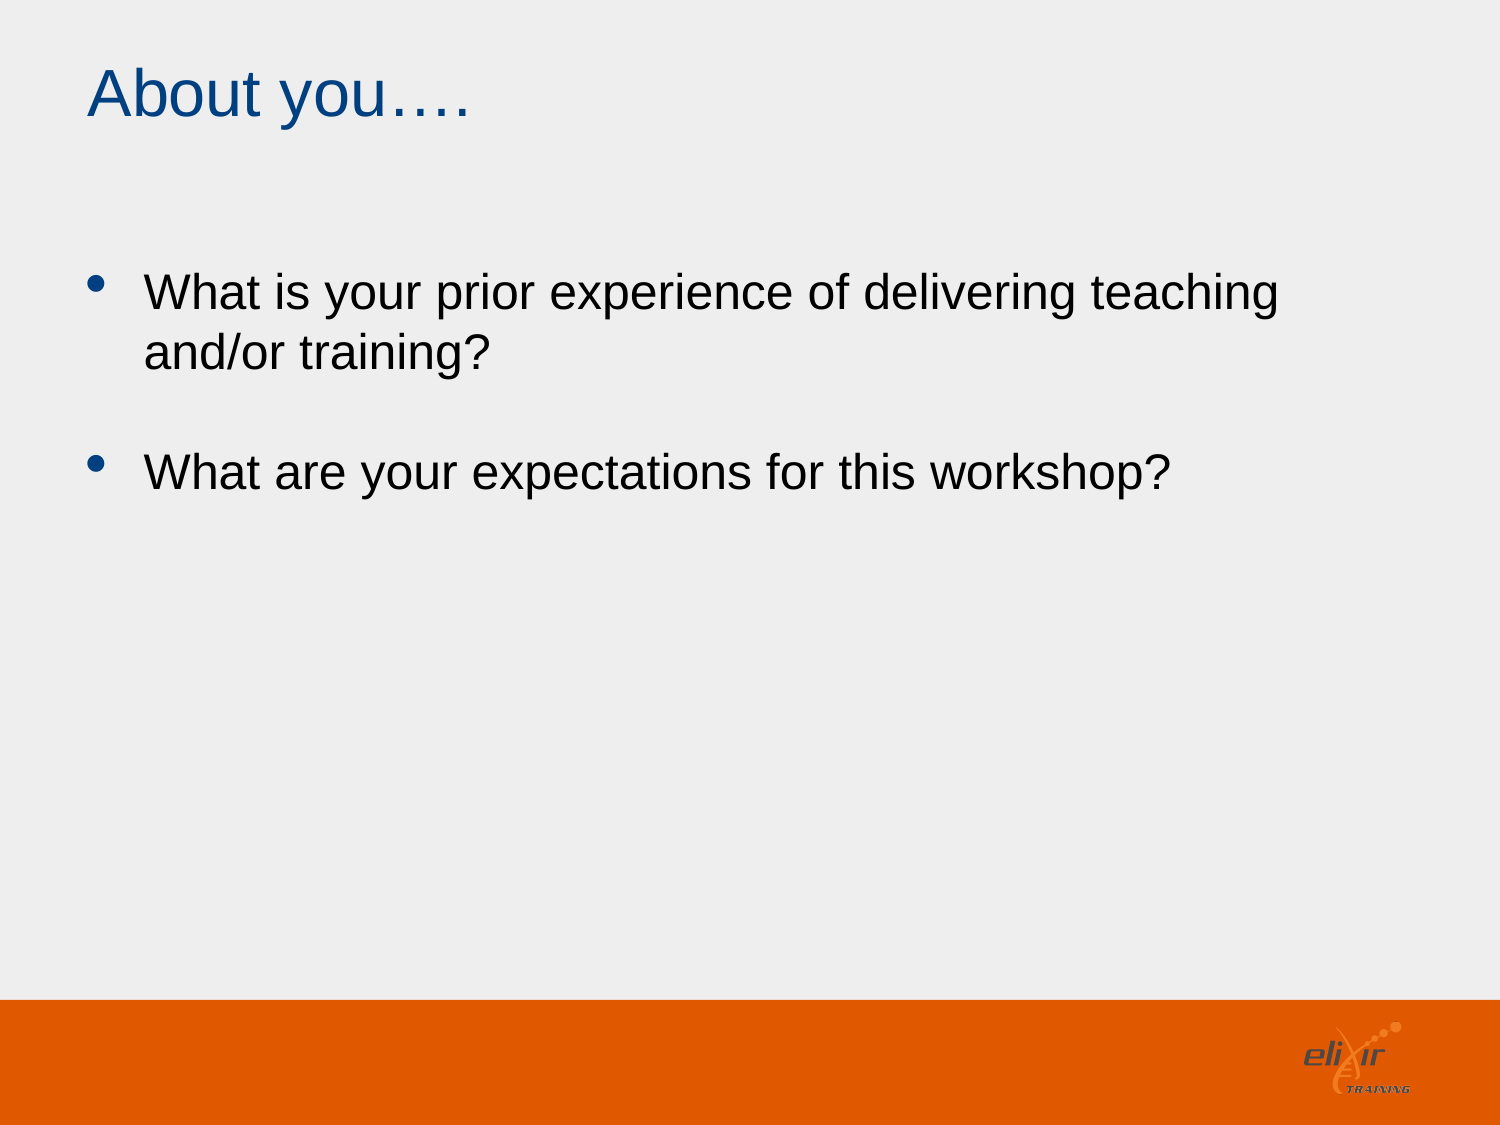

About you….

What is your prior experience of delivering teaching and/or training?

What are your expectations for this workshop?